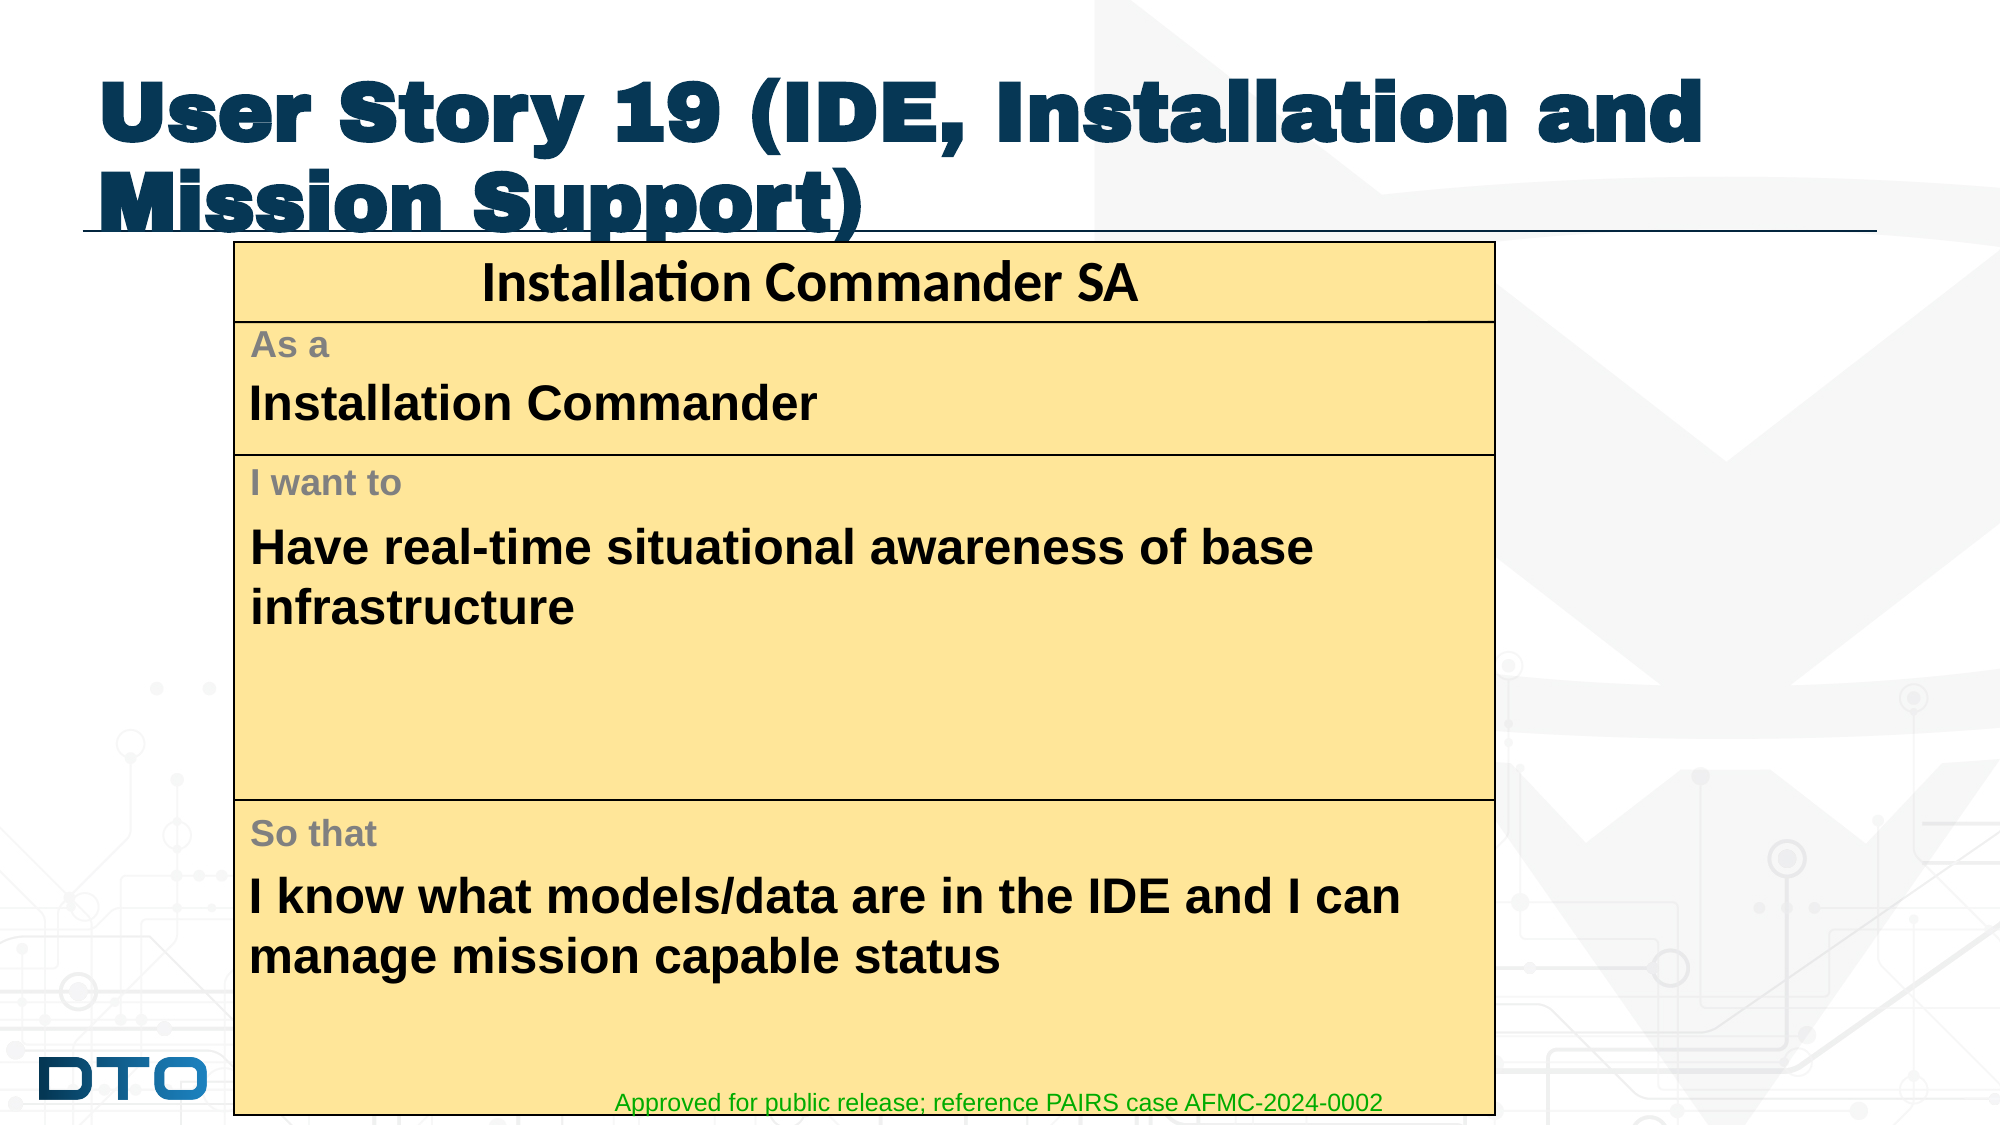

# User Story 19 (IDE, Installation and Mission Support)
Installation Commander SA

As a
Installation Commander
I want to
Have real-time situational awareness of base infrastructure
So that
I know what models/data are in the IDE and I can manage mission capable status
Approved for public release; reference PAIRS case AFMC-2024-0002